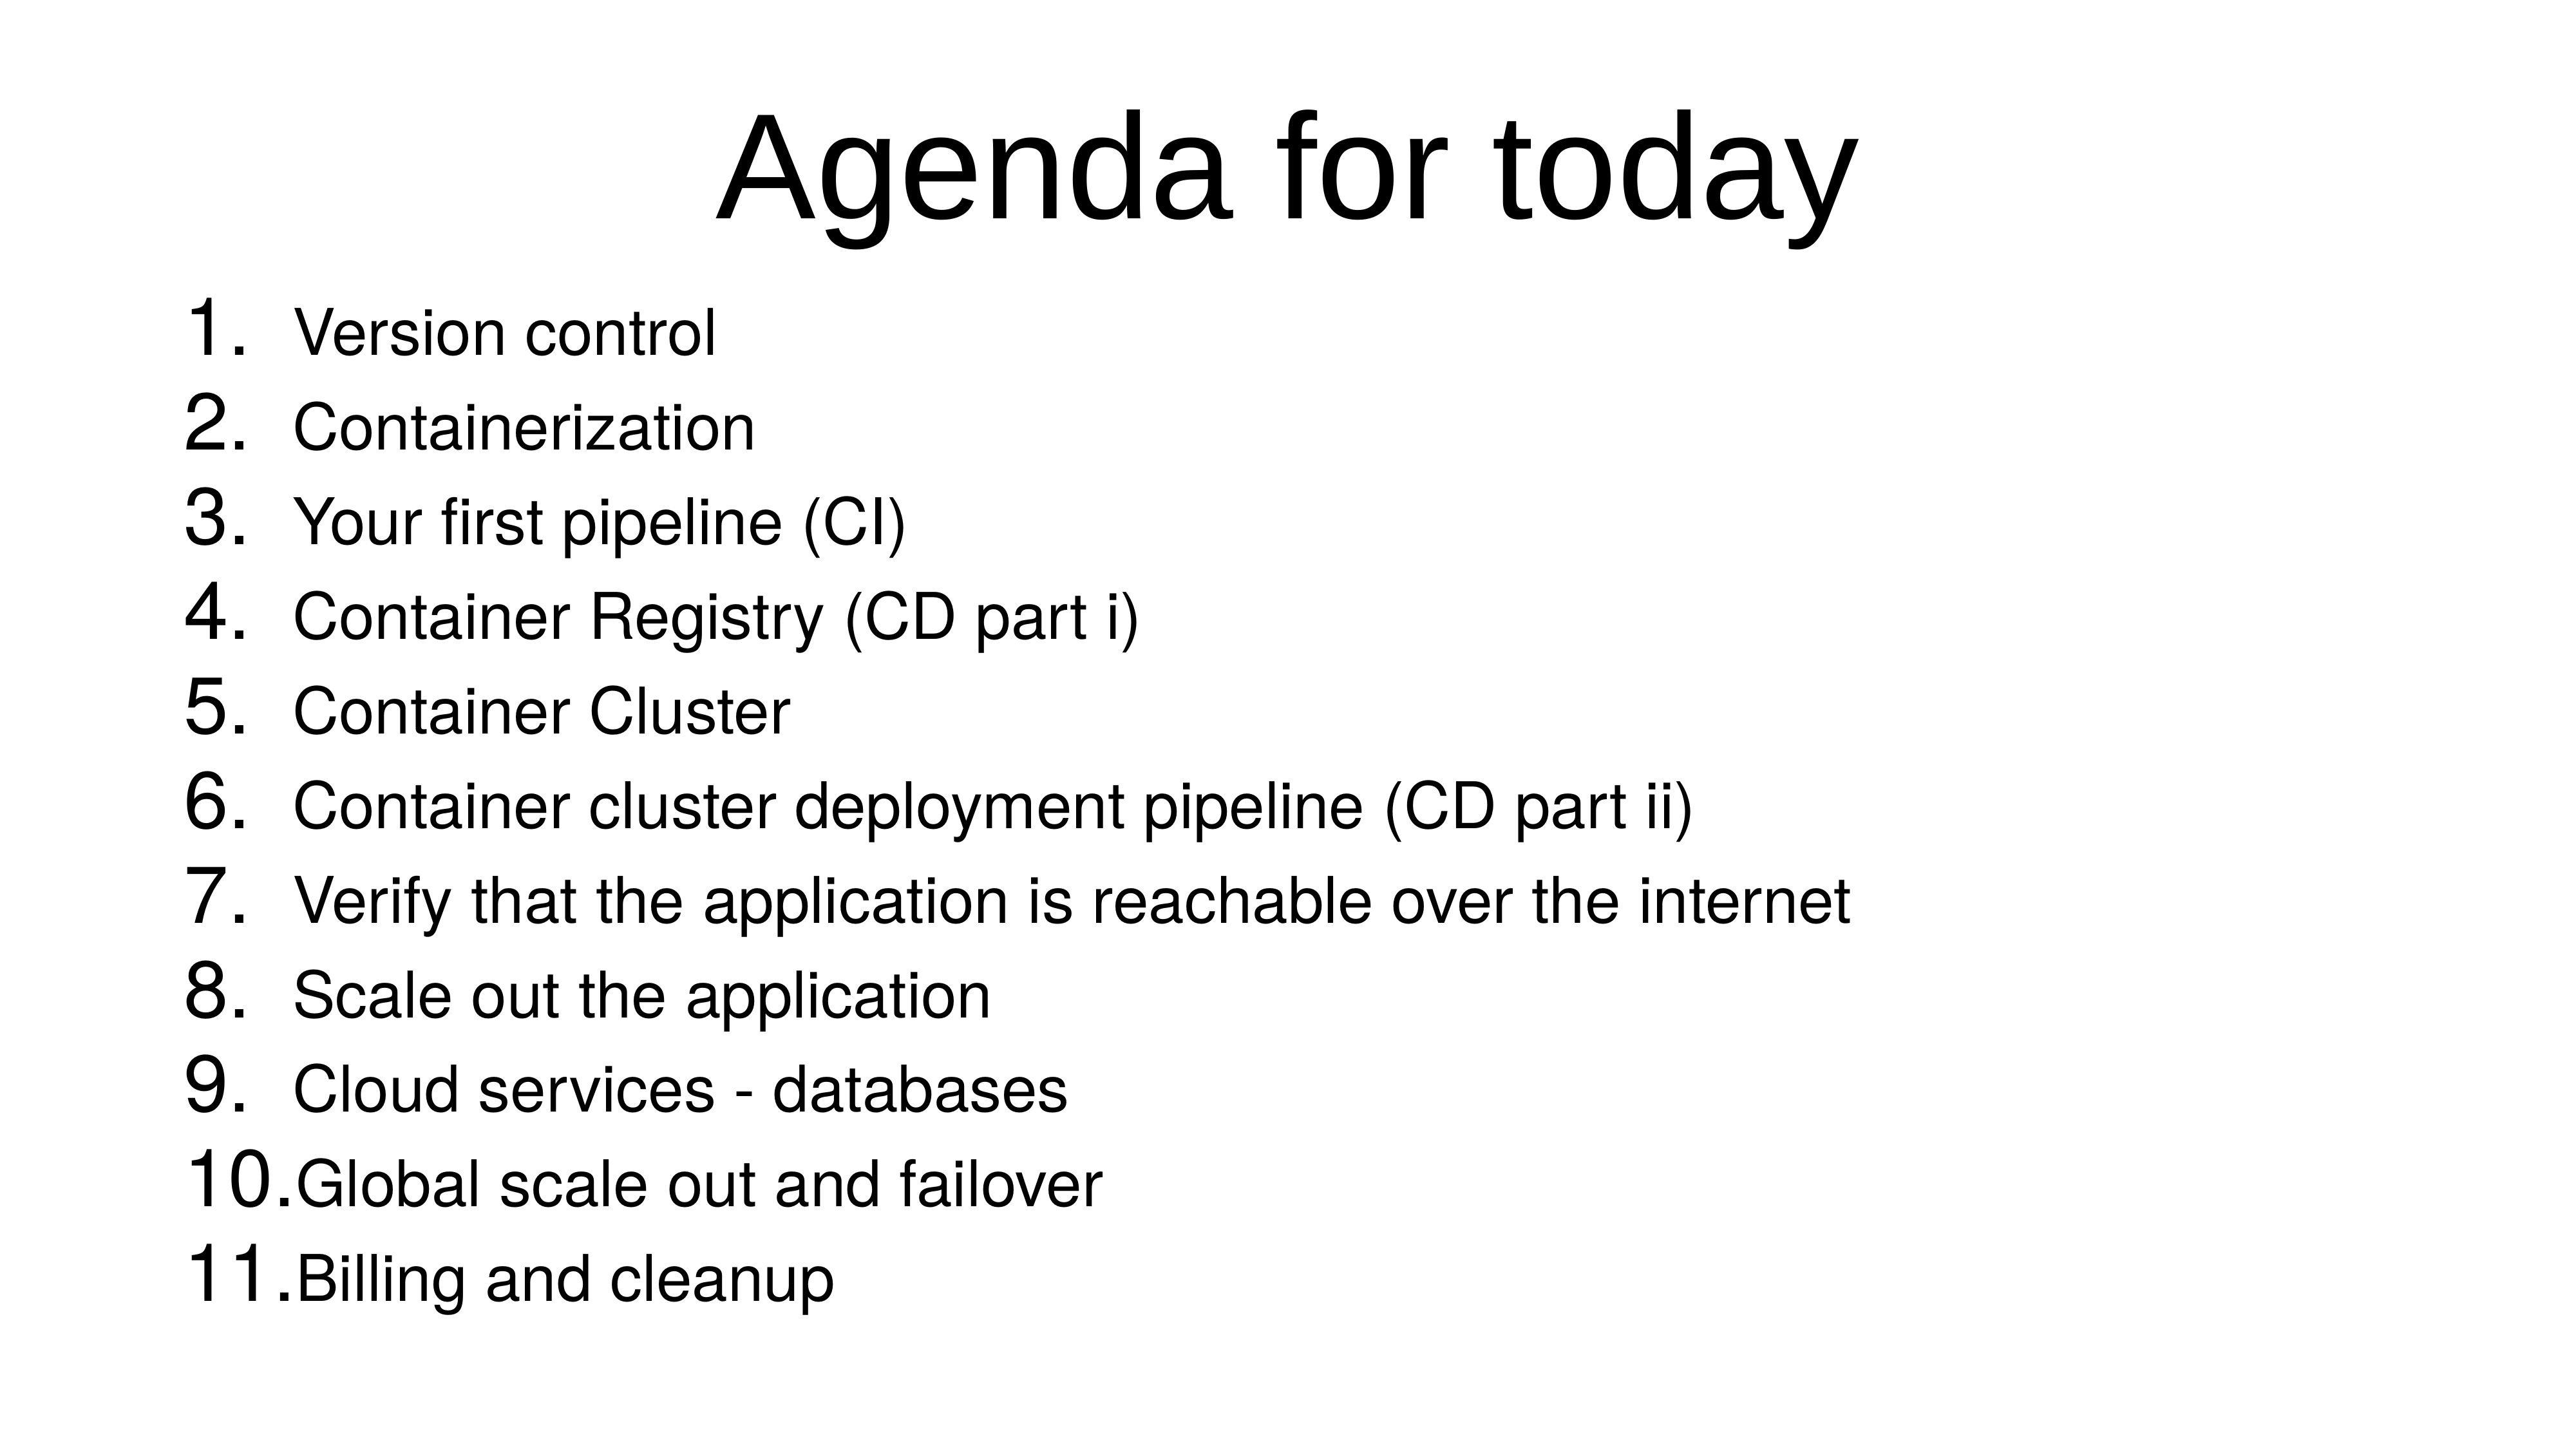

# Agenda for today
Version control
Containerization
Your first pipeline (CI)
Container Registry (CD part i)
Container Cluster
Container cluster deployment pipeline (CD part ii)
Verify that the application is reachable over the internet
Scale out the application
Cloud services - databases
Global scale out and failover
Billing and cleanup